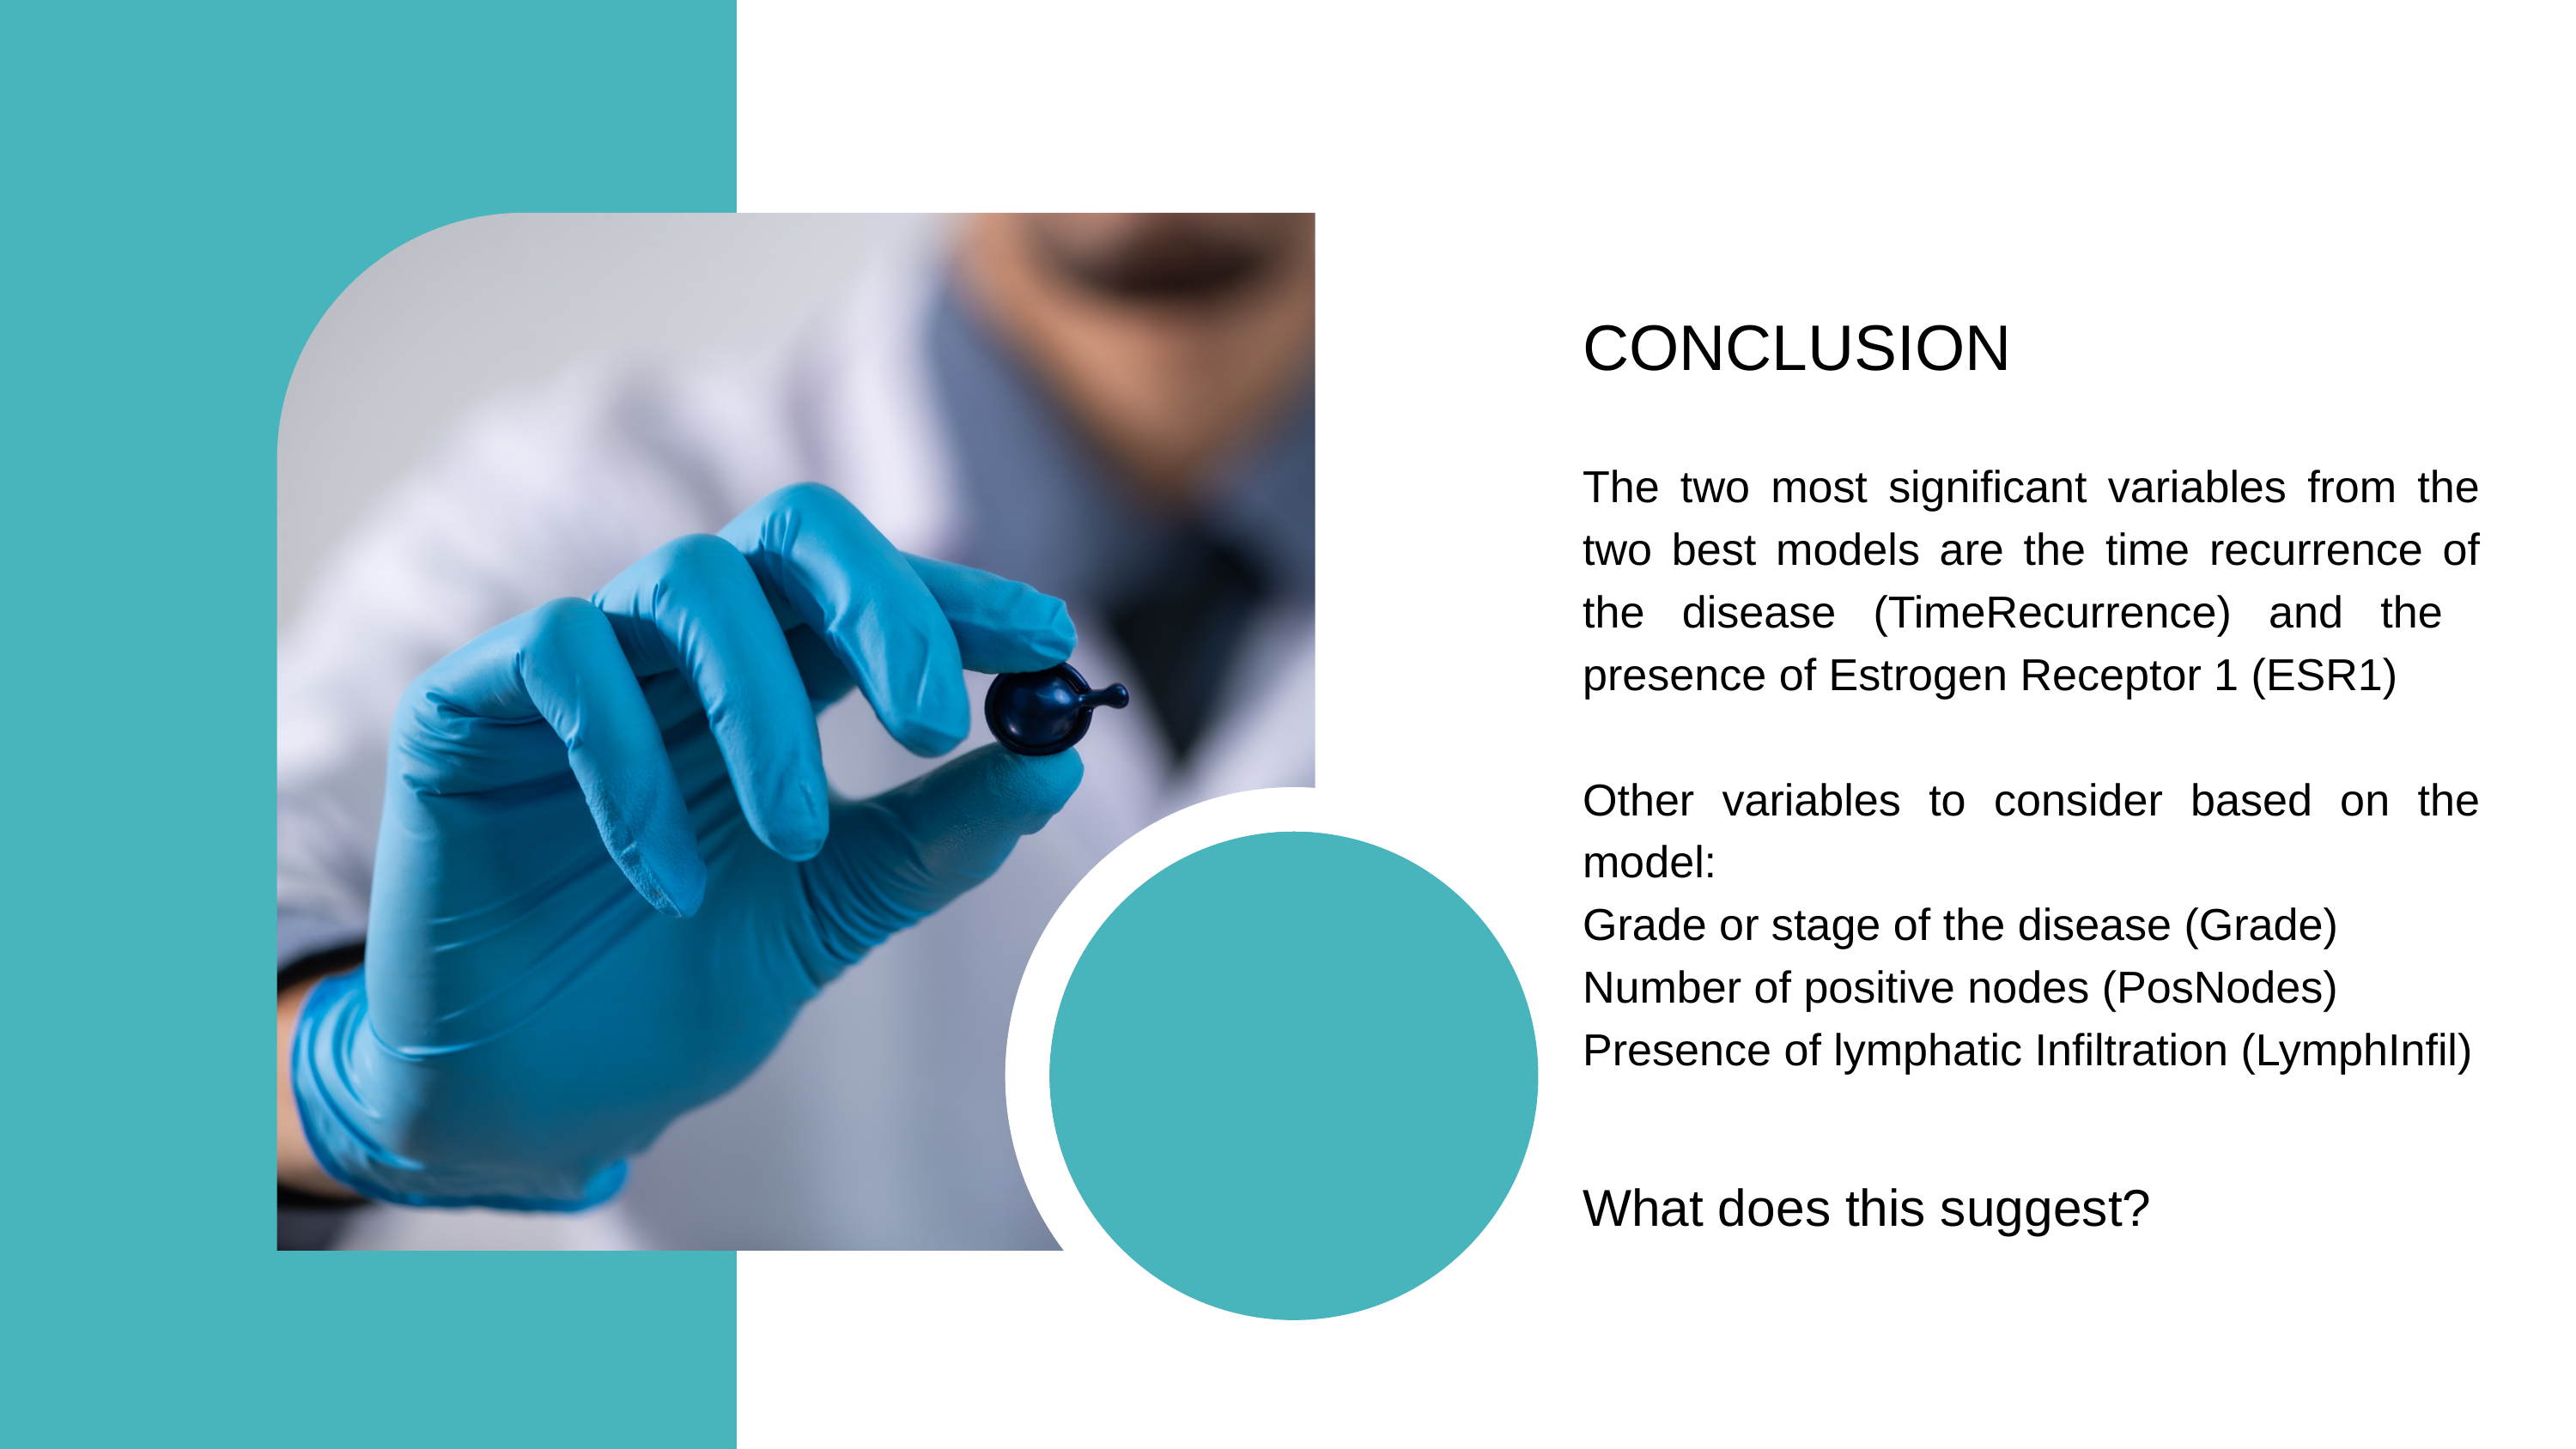

CONCLUSION
The two most significant variables from the two best models are the time recurrence of the disease (TimeRecurrence) and the  presence of Estrogen Receptor 1 (ESR1)

Other variables to consider based on the model:
Grade or stage of the disease (Grade)
Number of positive nodes (PosNodes)
Presence of lymphatic Infiltration (LymphInfil)

What does this suggest?